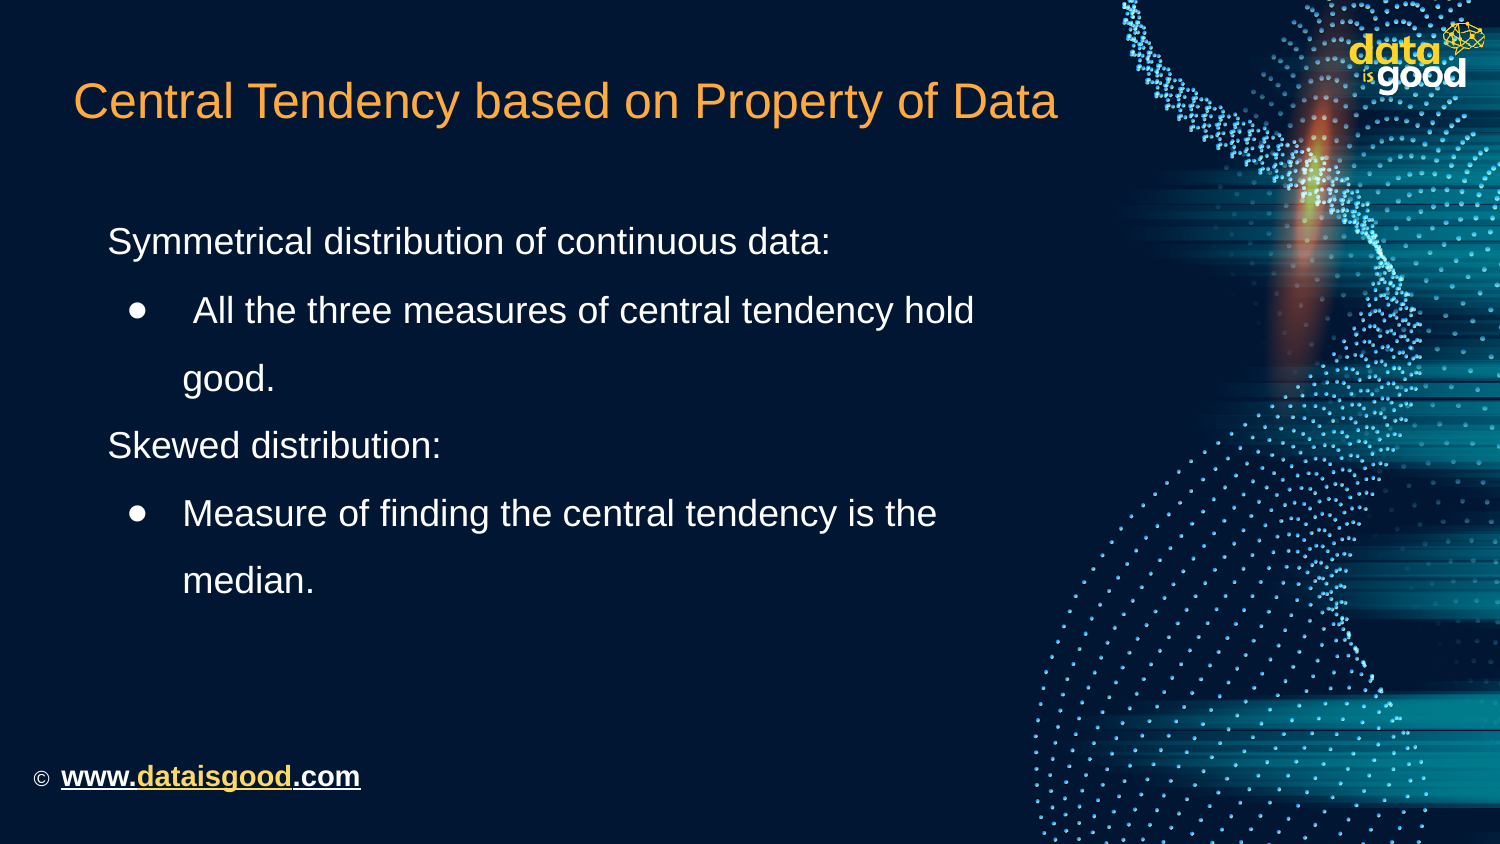

# Central Tendency based on Property of Data
Symmetrical distribution of continuous data:
 All the three measures of central tendency hold good.
Skewed distribution:
Measure of finding the central tendency is the median.